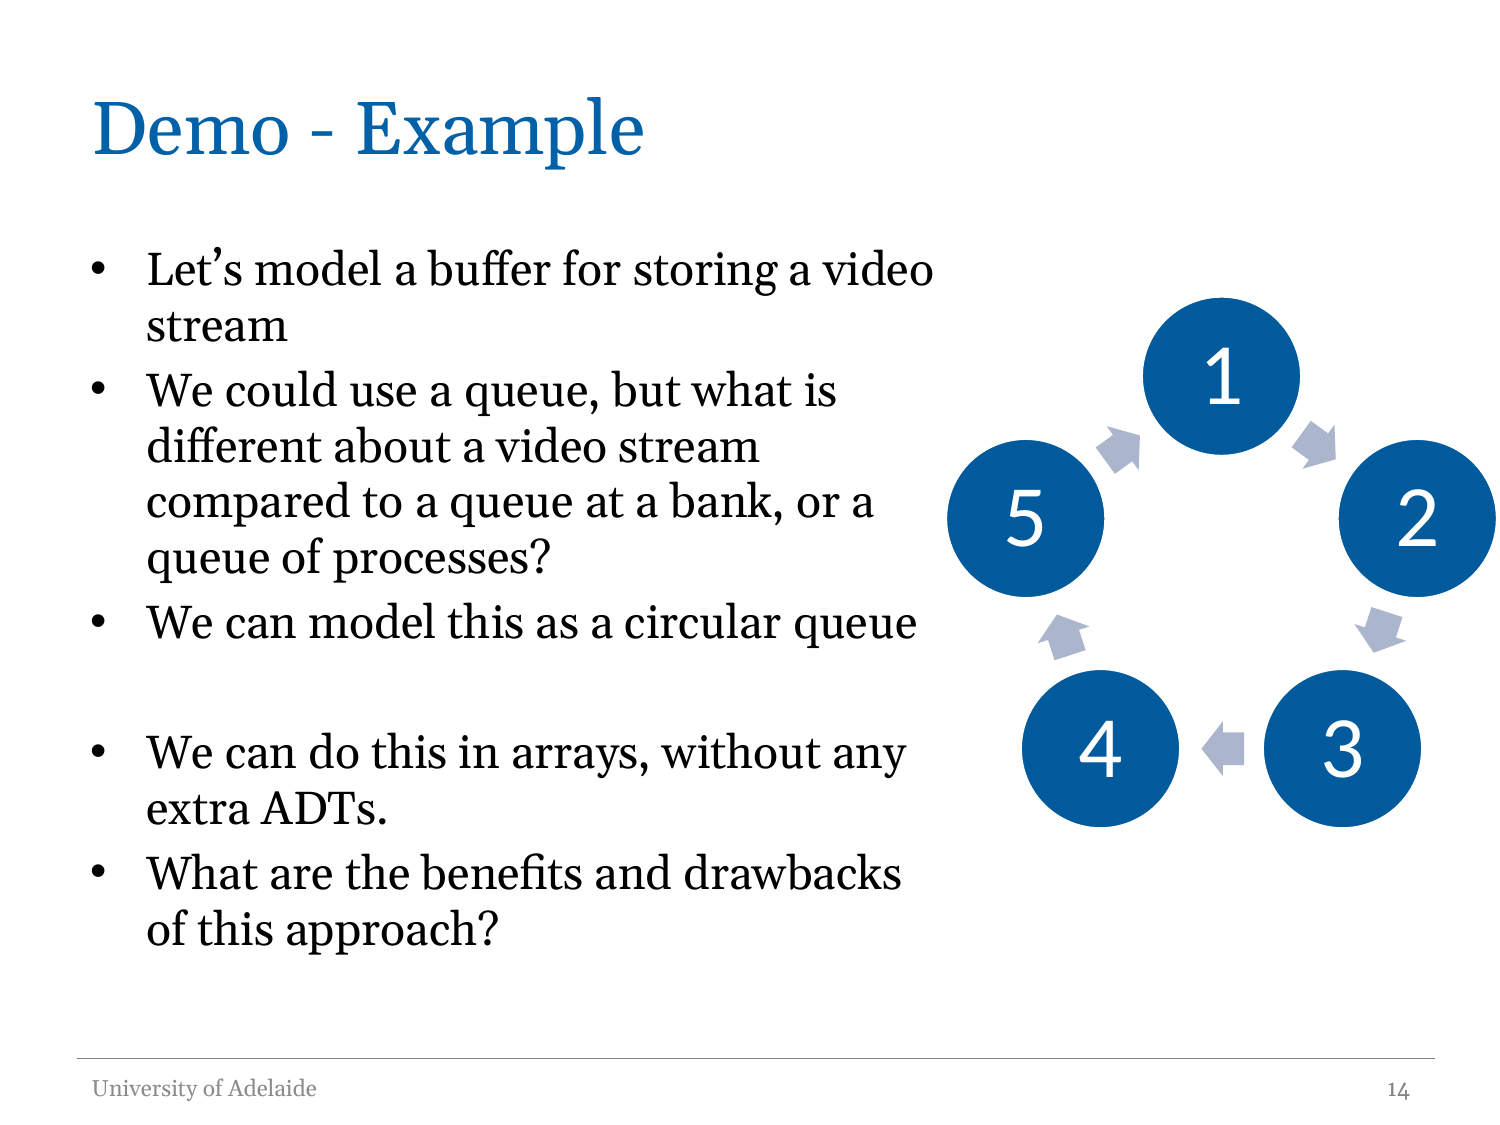

# Demo - Example
Let’s model a buffer for storing a video stream
We could use a queue, but what is different about a video stream compared to a queue at a bank, or a queue of processes?
We can model this as a circular queue

We can do this in arrays, without any extra ADTs.
What are the benefits and drawbacks of this approach?

1

2

3

4

5

University of Adelaide
14